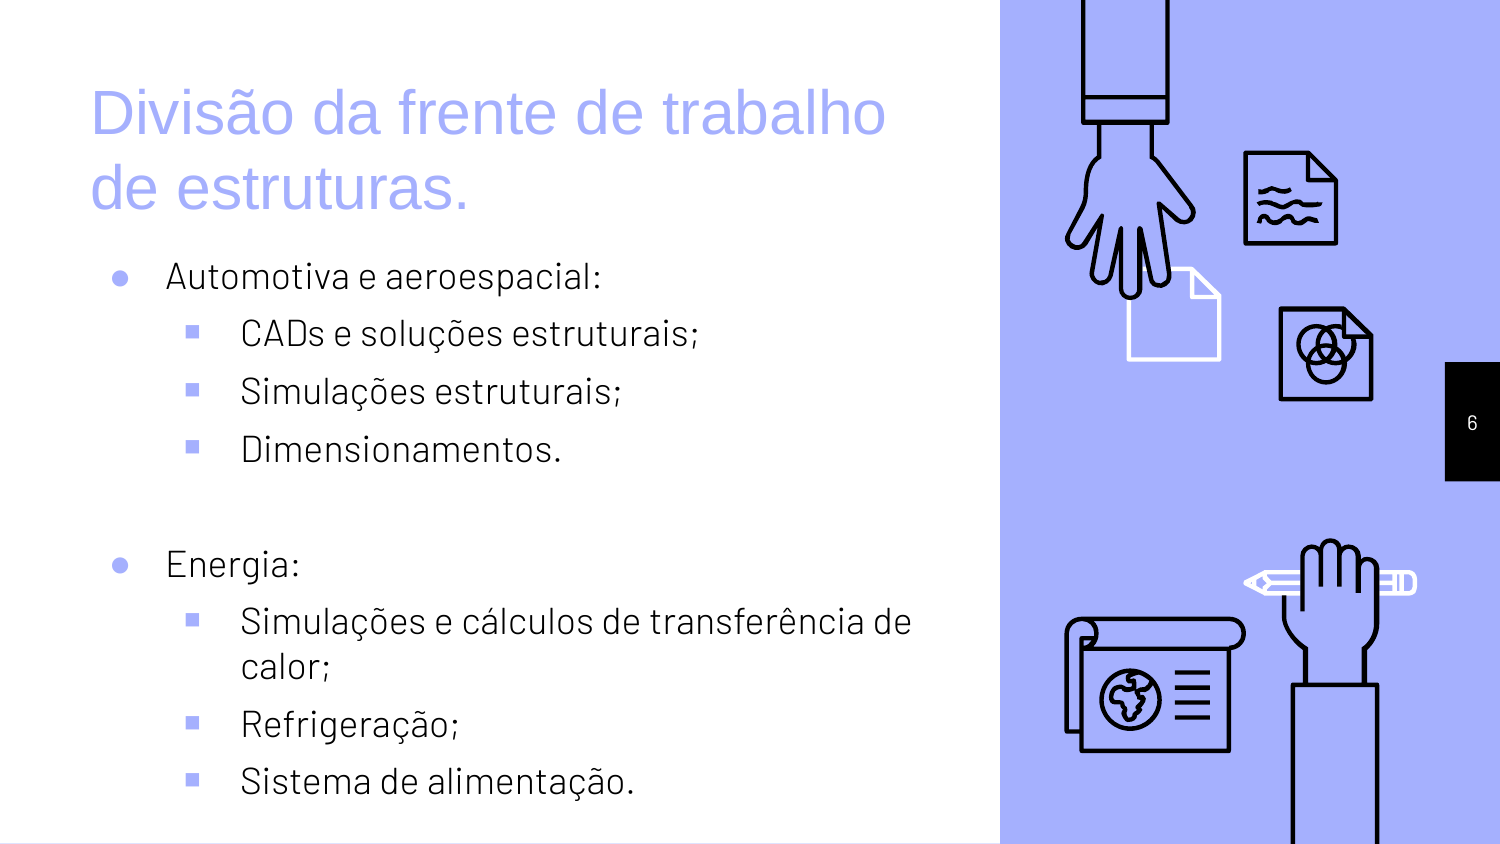

# Divisão da frente de trabalho de estruturas.
Automotiva e aeroespacial:
CADs e soluções estruturais;
Simulações estruturais;
Dimensionamentos.

Energia:
Simulações e cálculos de transferência de calor;
Refrigeração;
Sistema de alimentação.

6